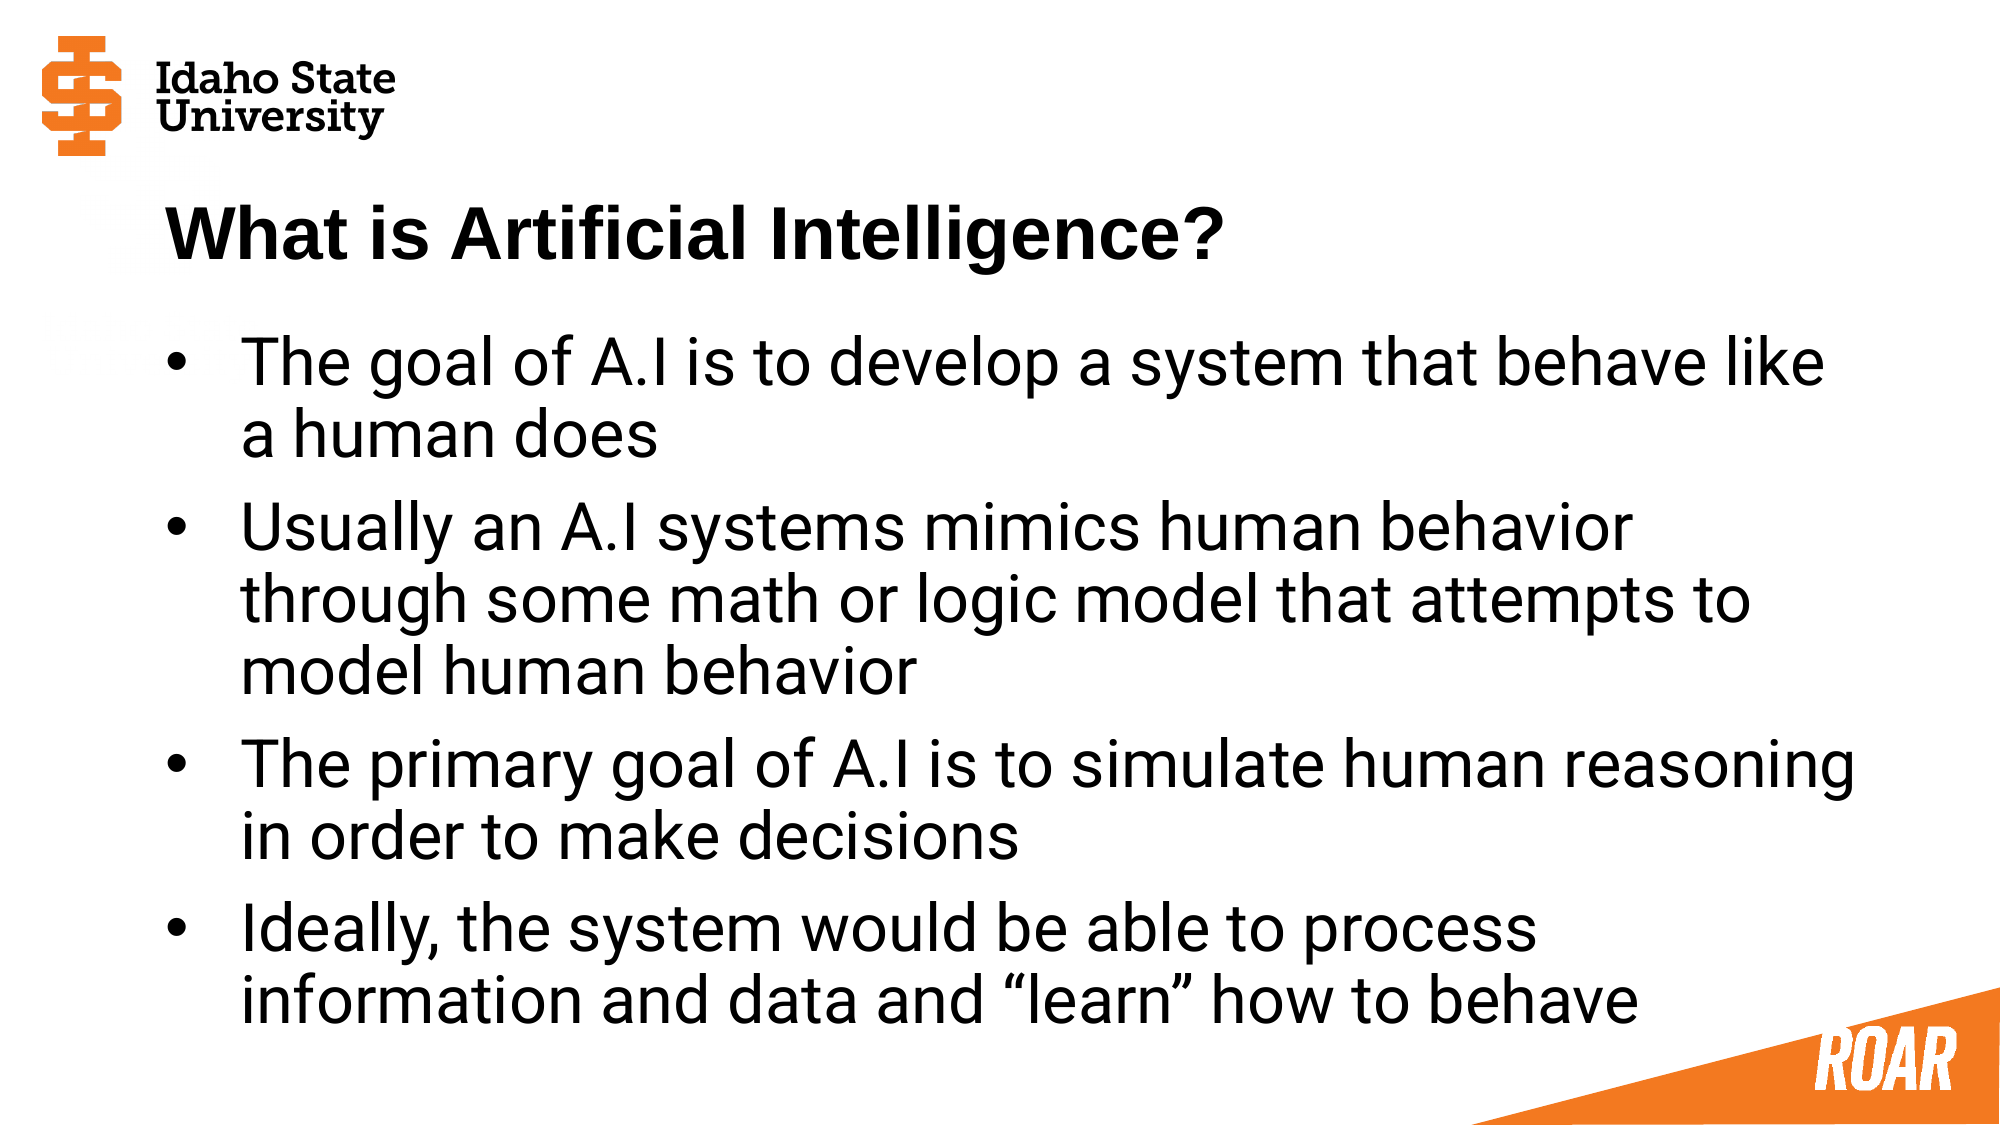

# What is Artificial Intelligence?
The goal of A.I is to develop a system that behave like a human does
Usually an A.I systems mimics human behavior through some math or logic model that attempts to model human behavior
The primary goal of A.I is to simulate human reasoning in order to make decisions
Ideally, the system would be able to process information and data and “learn” how to behave